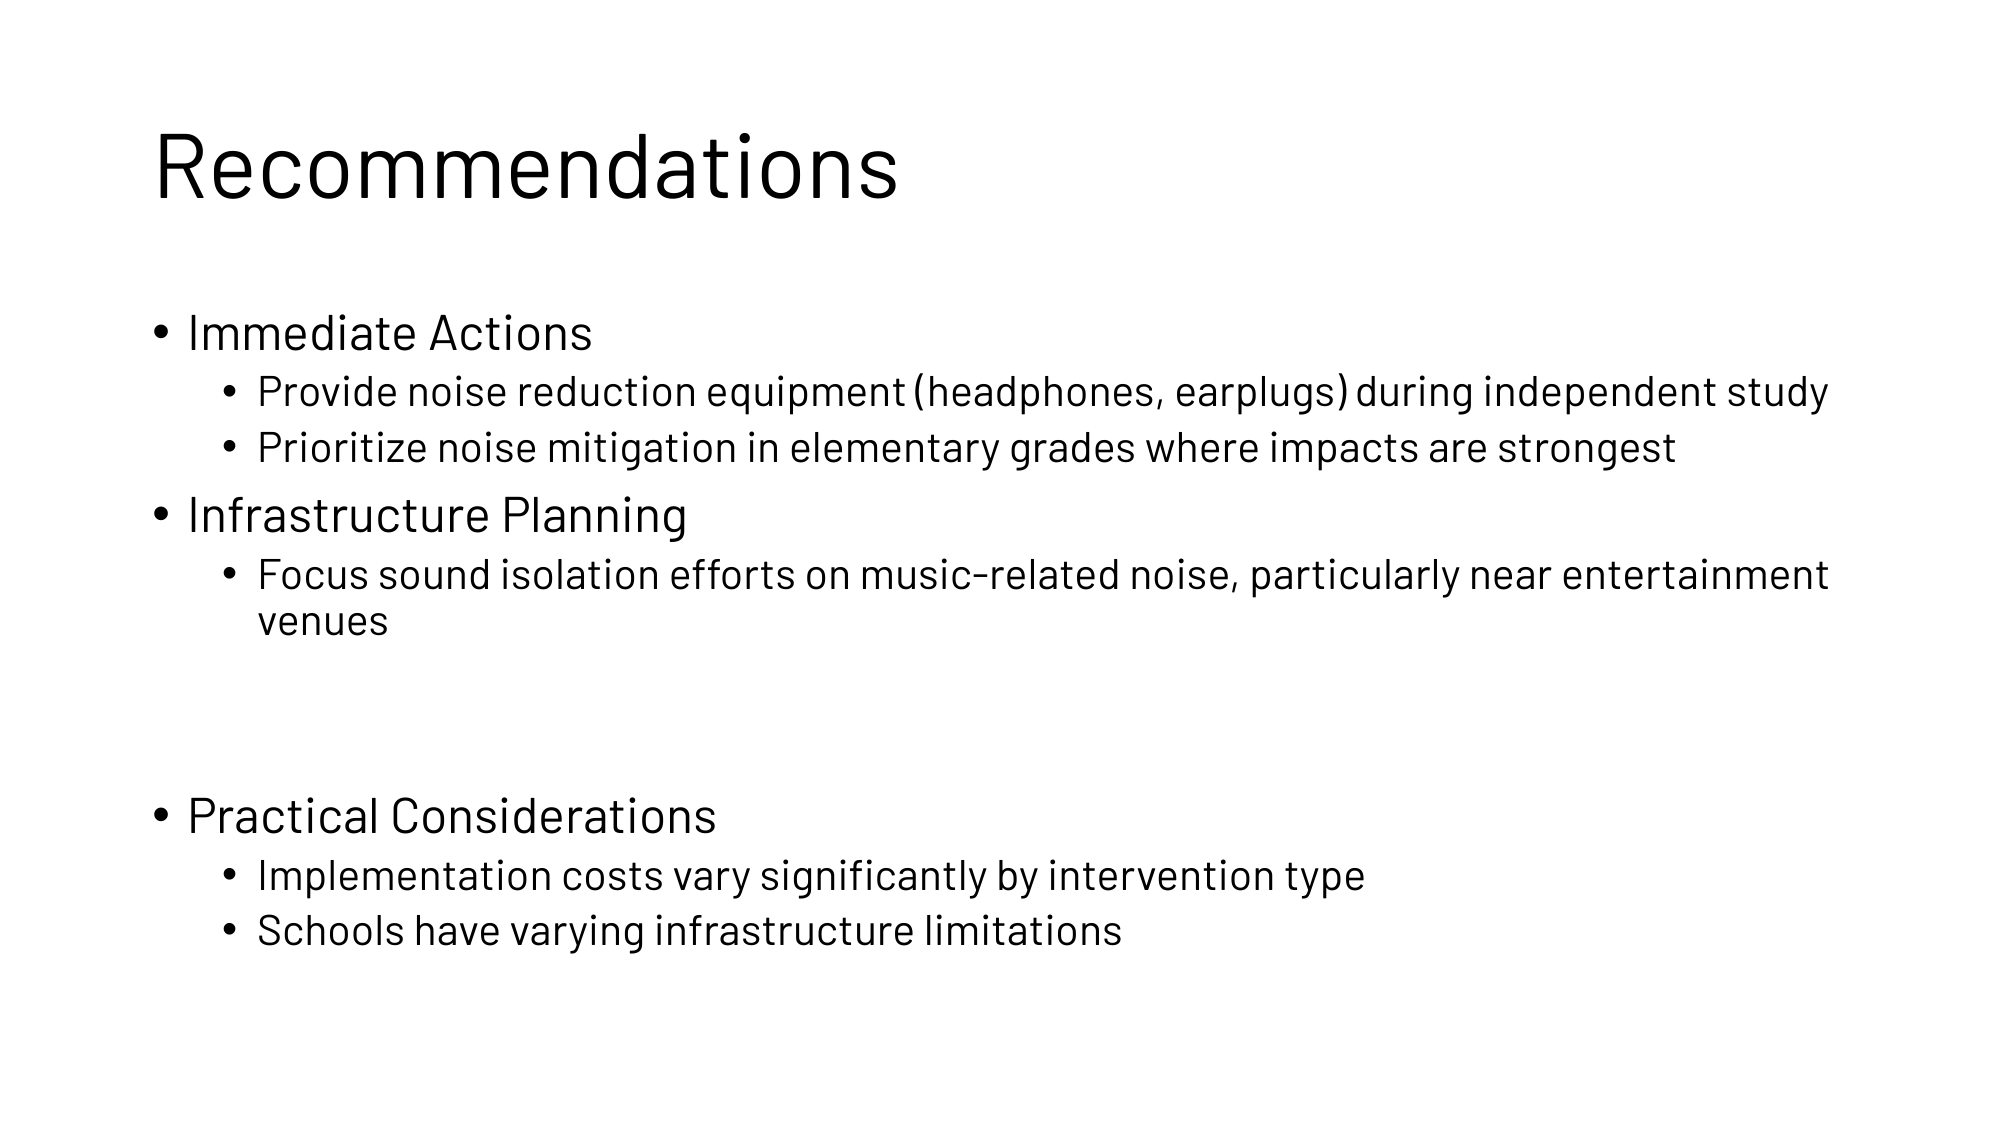

# Recommendations
Immediate Actions
Provide noise reduction equipment (headphones, earplugs) during independent study
Prioritize noise mitigation in elementary grades where impacts are strongest
Infrastructure Planning
Focus sound isolation efforts on music-related noise, particularly near entertainment venues

Practical Considerations
Implementation costs vary significantly by intervention type
Schools have varying infrastructure limitations